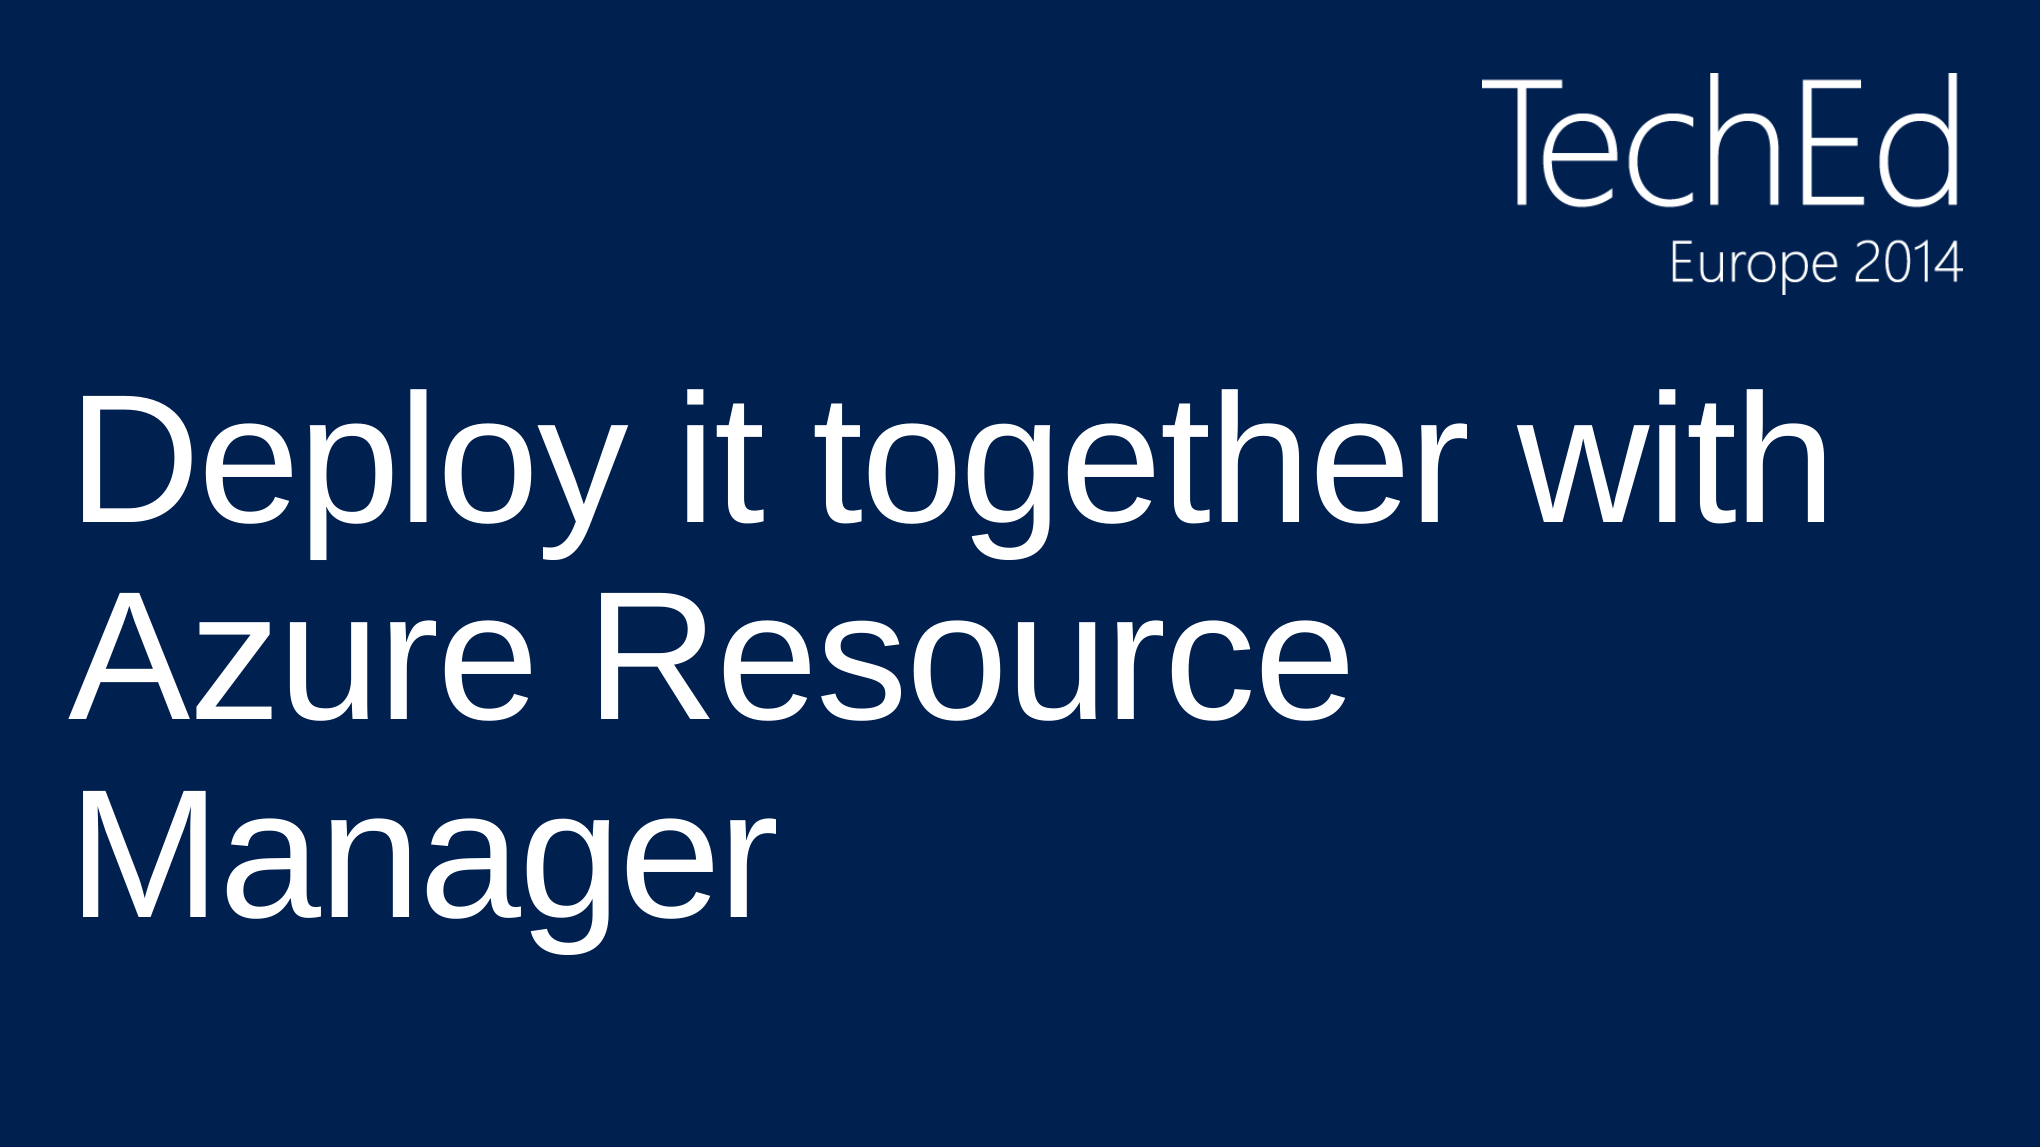

# Deploy it together with Azure Resource Manager